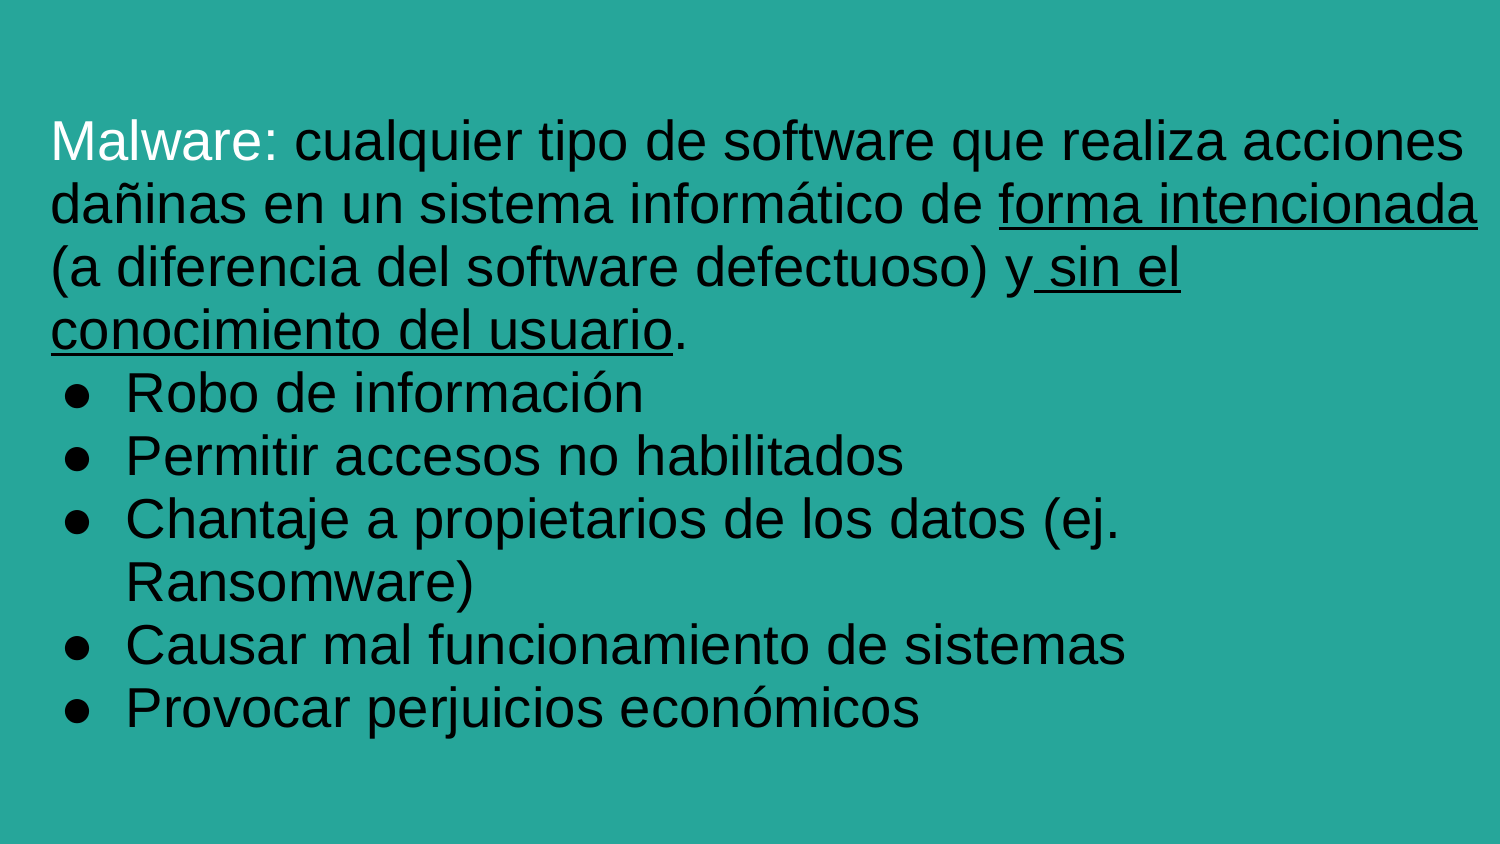

# Malware: cualquier tipo de software que realiza acciones dañinas en un sistema informático de forma intencionada (a diferencia del software defectuoso) y sin el conocimiento del usuario.
Robo de información
Permitir accesos no habilitados
Chantaje a propietarios de los datos (ej. Ransomware)
Causar mal funcionamiento de sistemas
Provocar perjuicios económicos